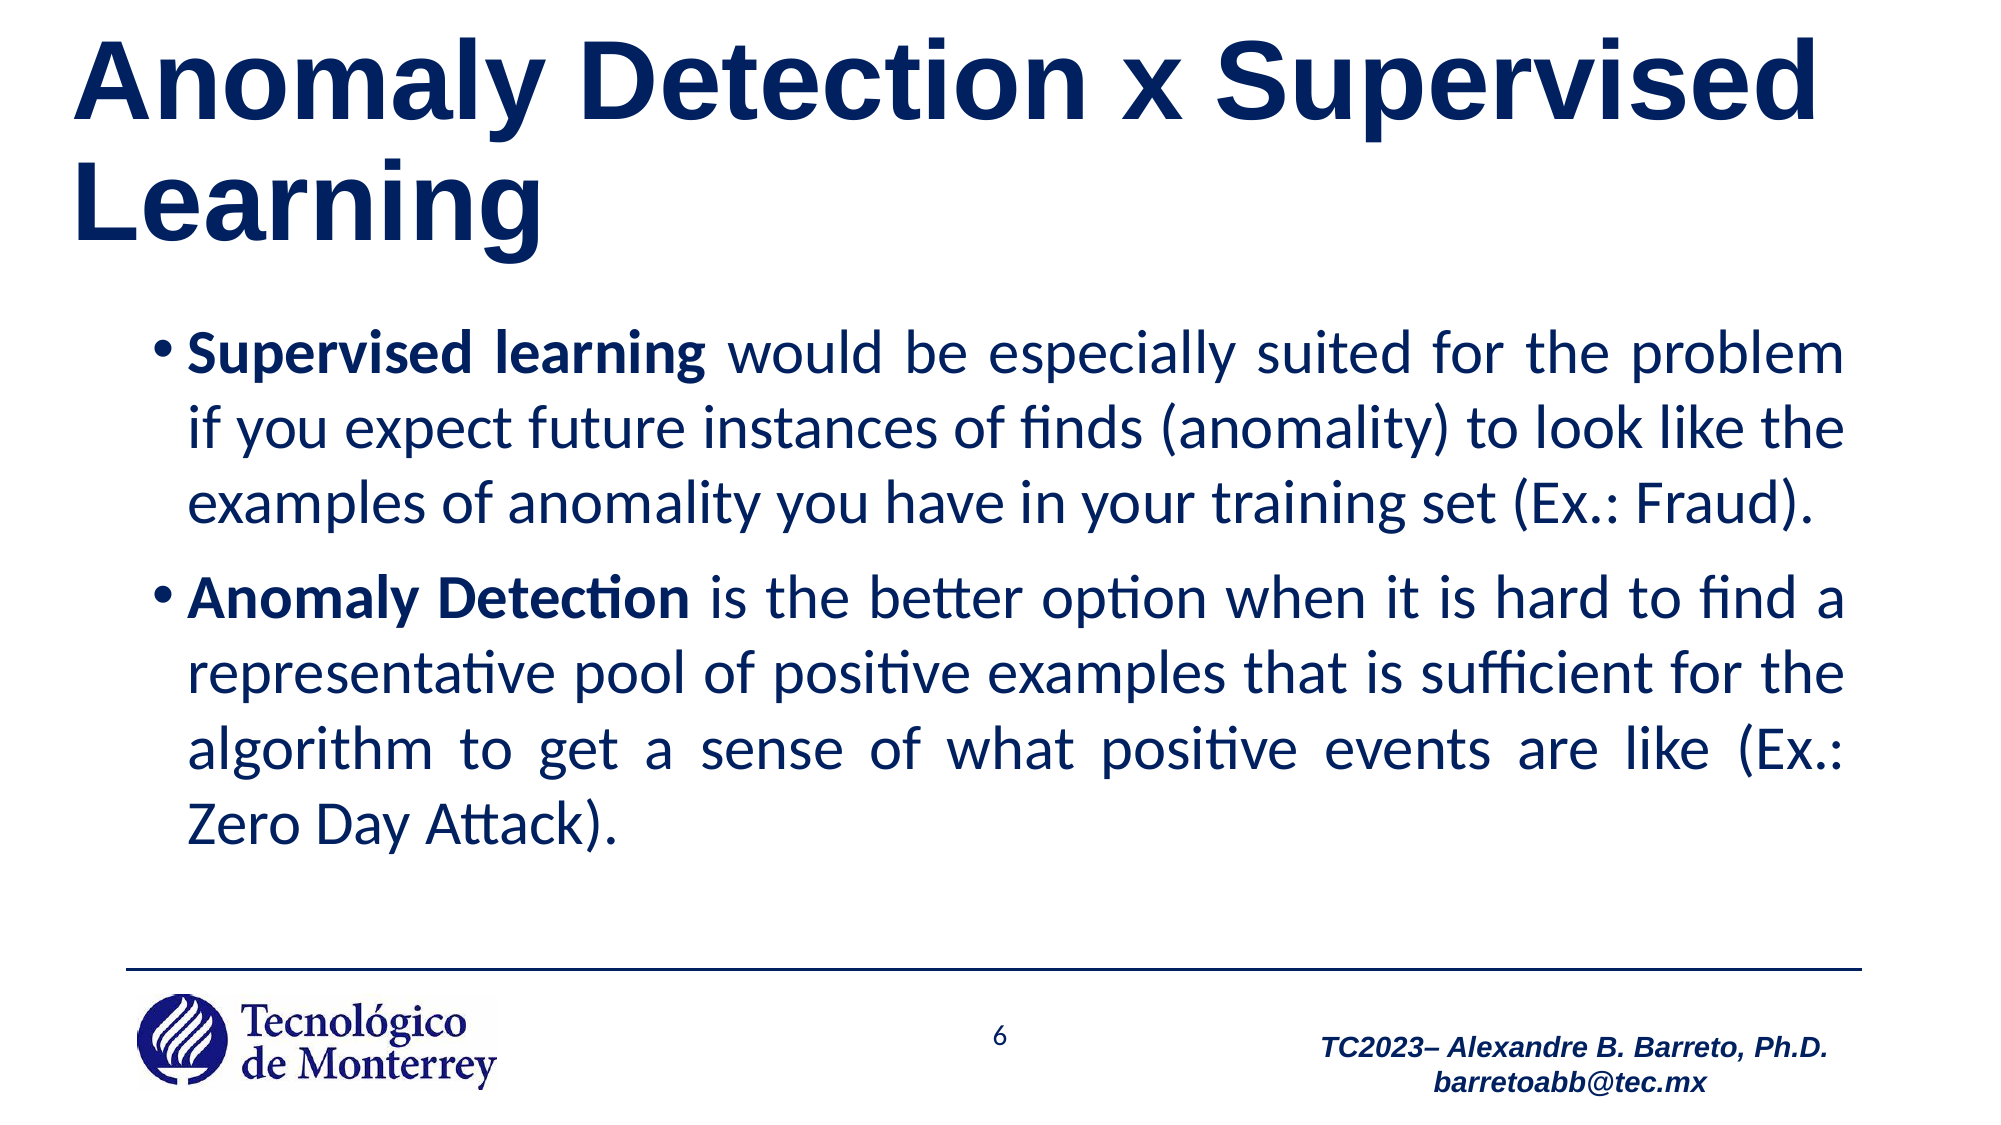

# Anomaly Detection x Supervised Learning
Supervised learning would be especially suited for the problem if you expect future instances of finds (anomality) to look like the examples of anomality you have in your training set (Ex.: Fraud).
Anomaly Detection is the better option when it is hard to find a representative pool of positive examples that is sufficient for the algorithm to get a sense of what positive events are like (Ex.: Zero Day Attack).